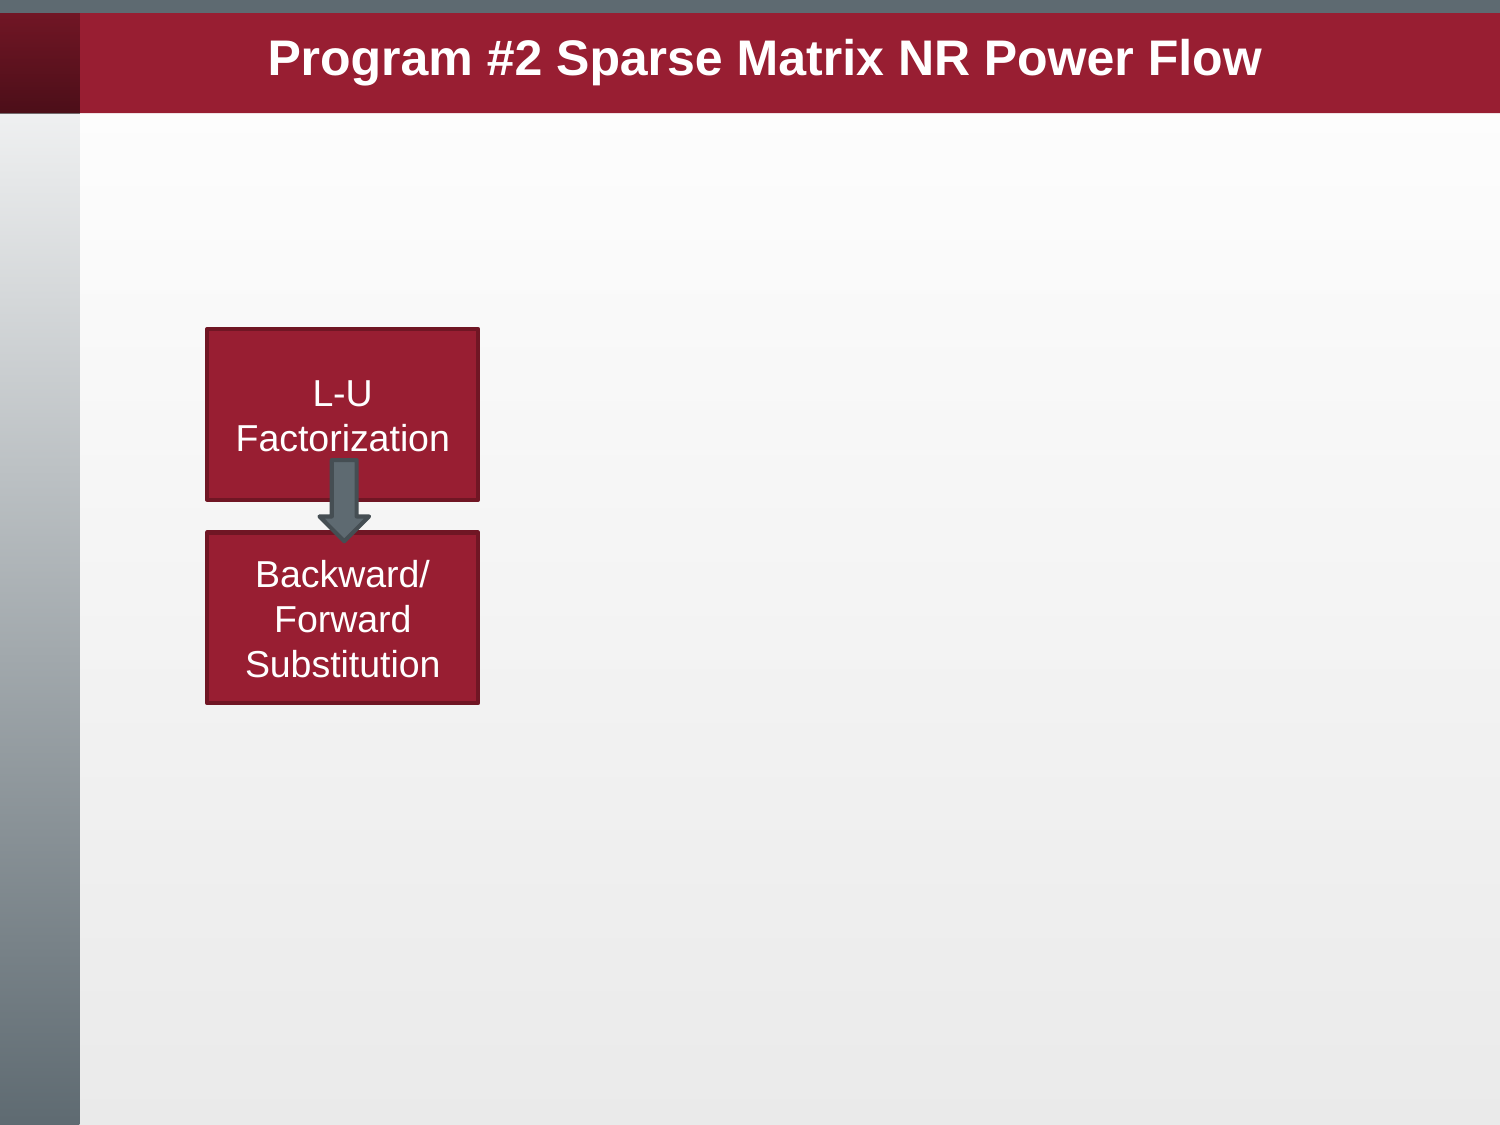

# Program #2 Sparse Matrix NR Power Flow
L-U Factorization

Backward/ Forward Substitution